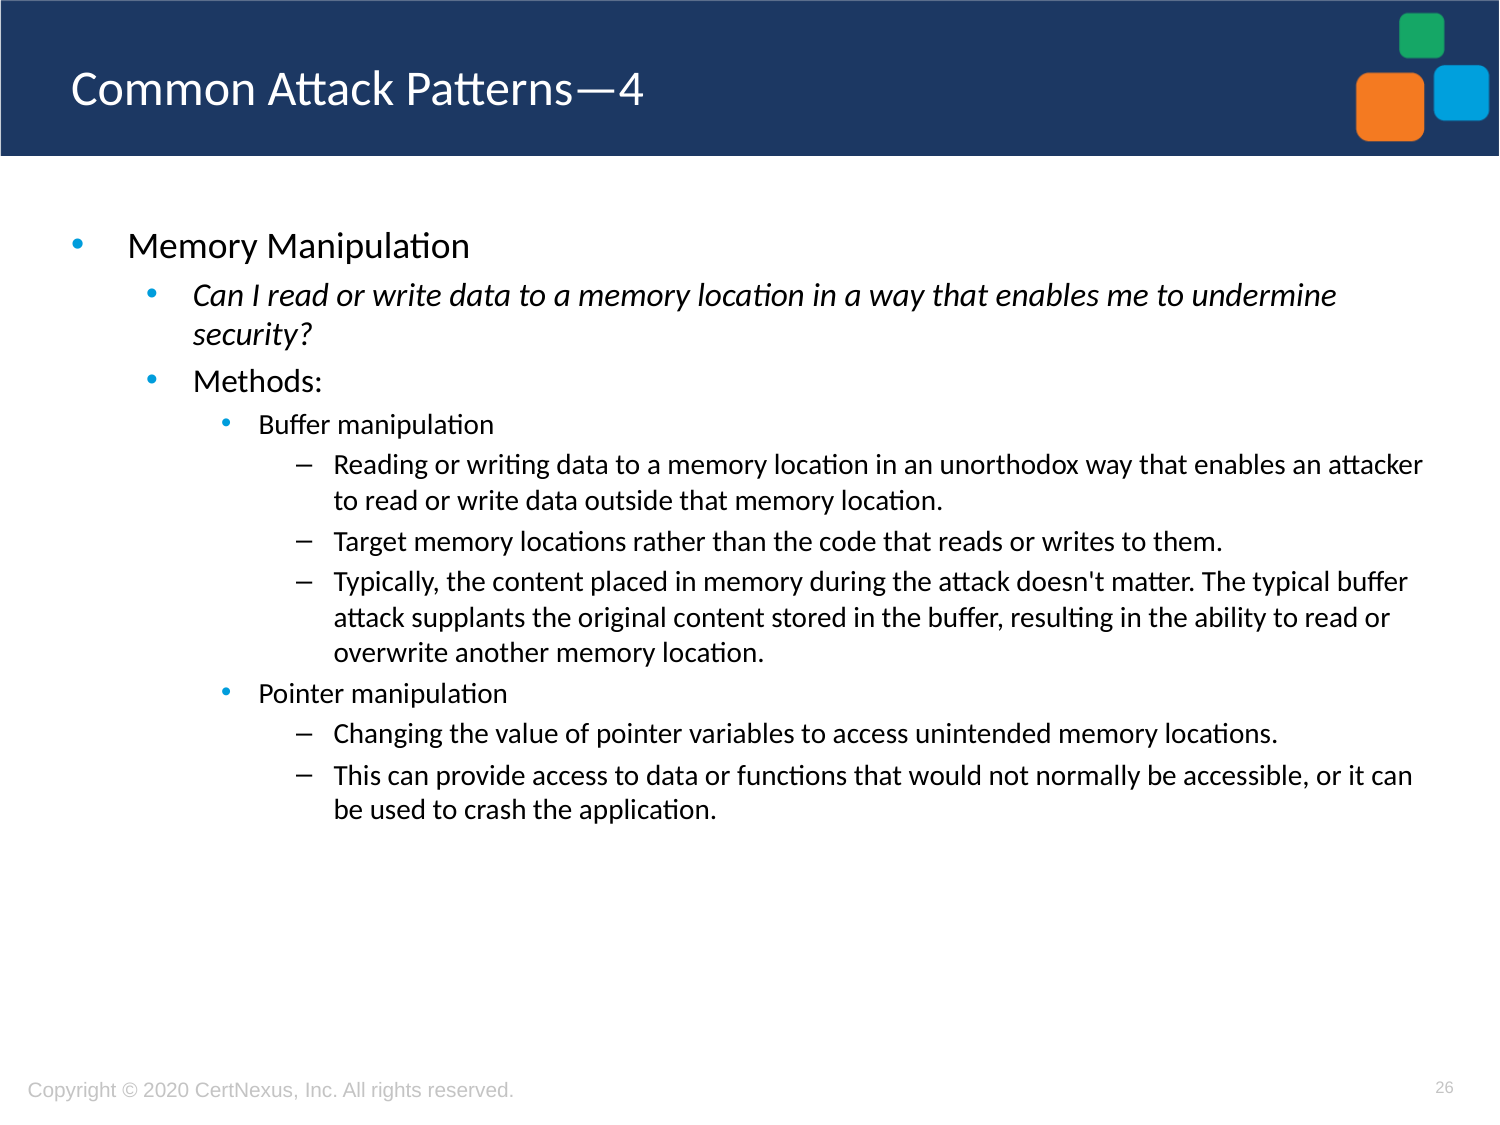

# Common Attack Patterns—4
Memory Manipulation
Can I read or write data to a memory location in a way that enables me to undermine security?
Methods:
Buffer manipulation
Reading or writing data to a memory location in an unorthodox way that enables an attacker to read or write data outside that memory location.
Target memory locations rather than the code that reads or writes to them.
Typically, the content placed in memory during the attack doesn't matter. The typical buffer attack supplants the original content stored in the buffer, resulting in the ability to read or overwrite another memory location.
Pointer manipulation
Changing the value of pointer variables to access unintended memory locations.
This can provide access to data or functions that would not normally be accessible, or it can be used to crash the application.
26